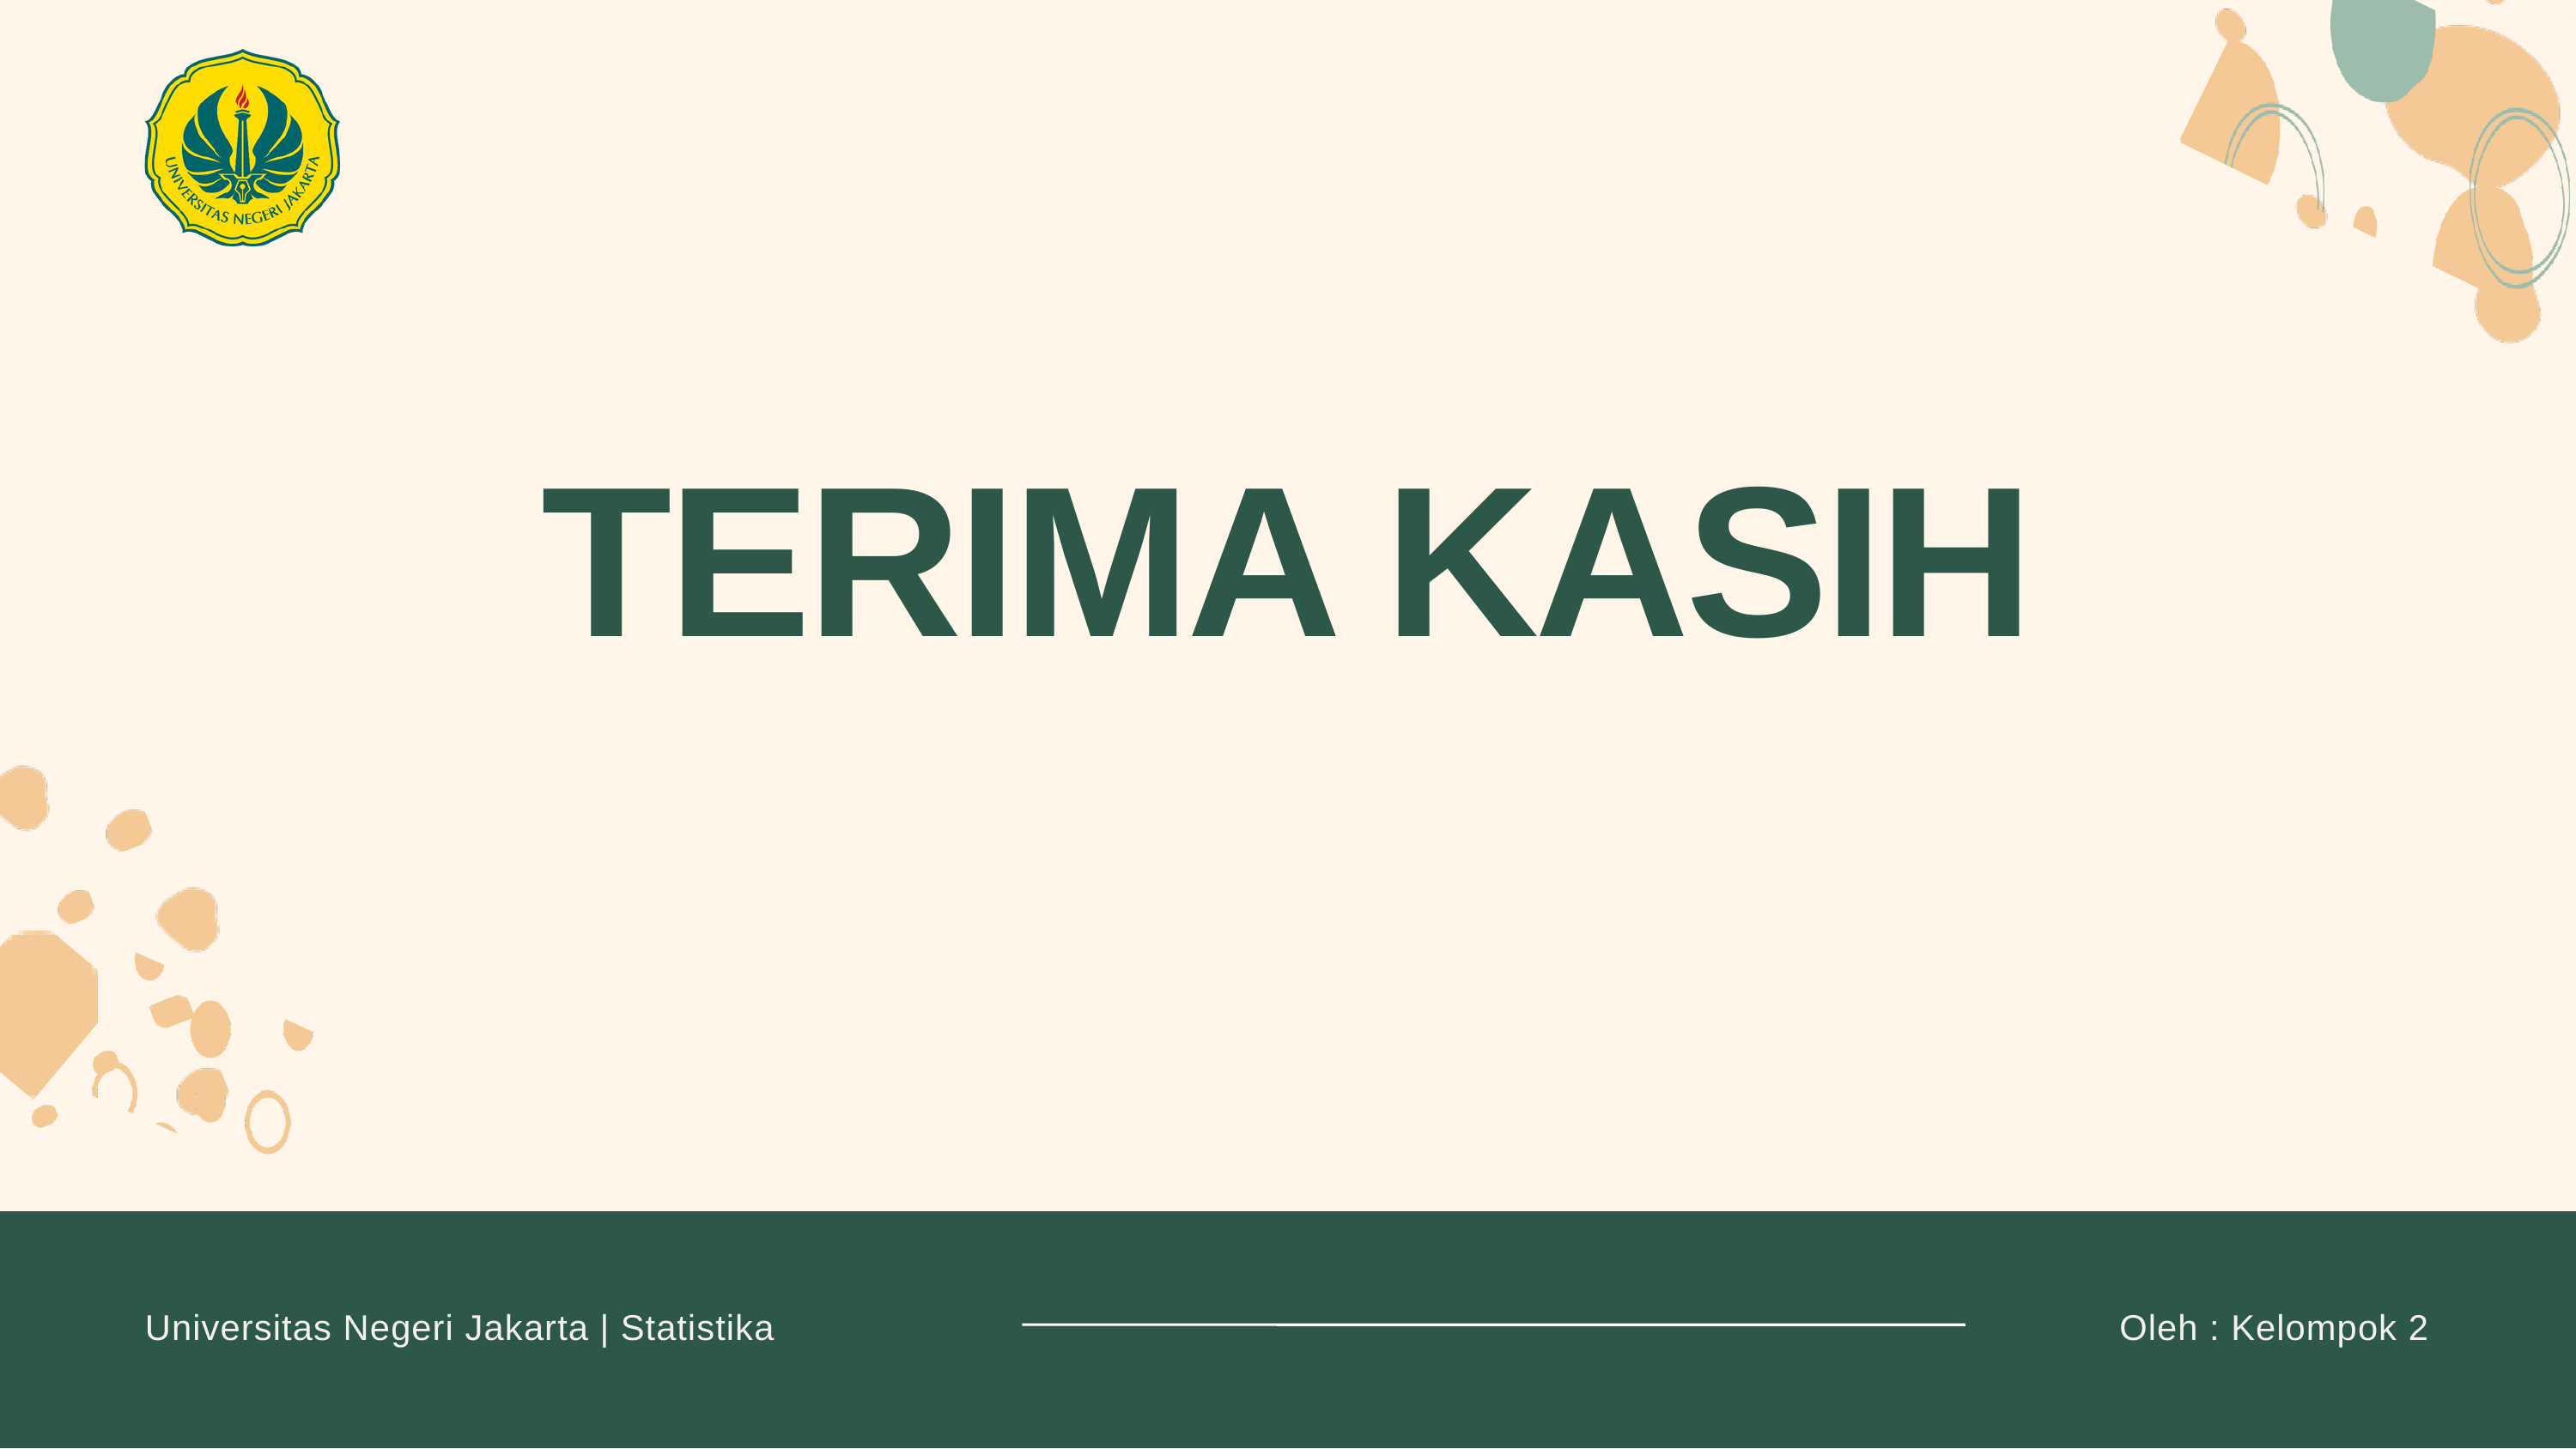

TERIMA KASIH

Universitas Negeri Jakarta | Statistika
Oleh : Kelompok 2